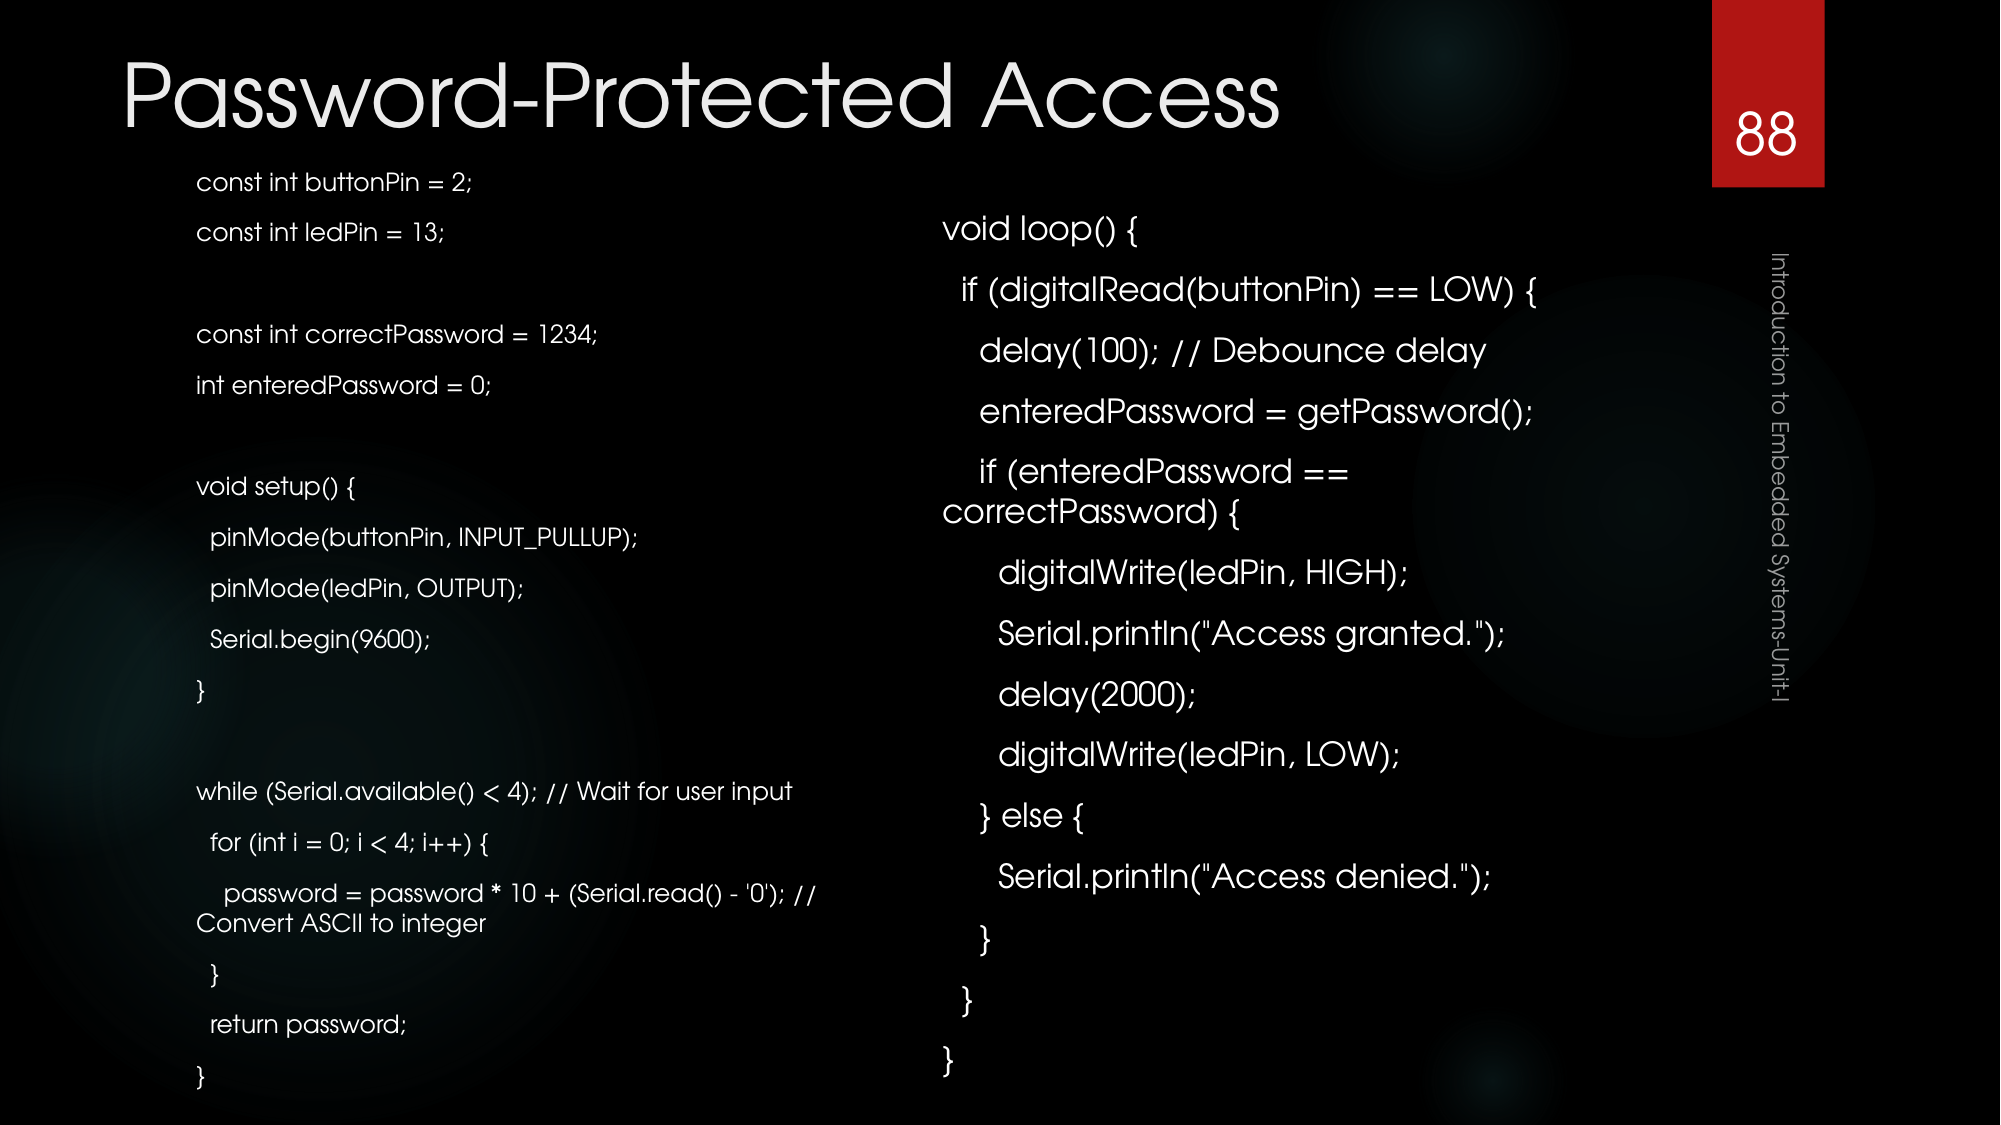

# Password-Protected Access
88
const int buttonPin = 2;
const int ledPin = 13;

const int correctPassword = 1234;
int enteredPassword = 0;

void setup() {
  pinMode(buttonPin, INPUT_PULLUP);
  pinMode(ledPin, OUTPUT);
  Serial.begin(9600);
}

while (Serial.available() < 4); // Wait for user input
  for (int i = 0; i < 4; i++) {
    password = password * 10 + (Serial.read() - '0'); // Convert ASCII to integer
  }
  return password;
}

void loop() {
  if (digitalRead(buttonPin) == LOW) {
    delay(100); // Debounce delay
    enteredPassword = getPassword();
    if (enteredPassword == correctPassword) {
      digitalWrite(ledPin, HIGH);
      Serial.println("Access granted.");
      delay(2000);
      digitalWrite(ledPin, LOW);
    } else {
      Serial.println("Access denied.");
    }
  }
}
Introduction to Embedded Systems-Unit-I